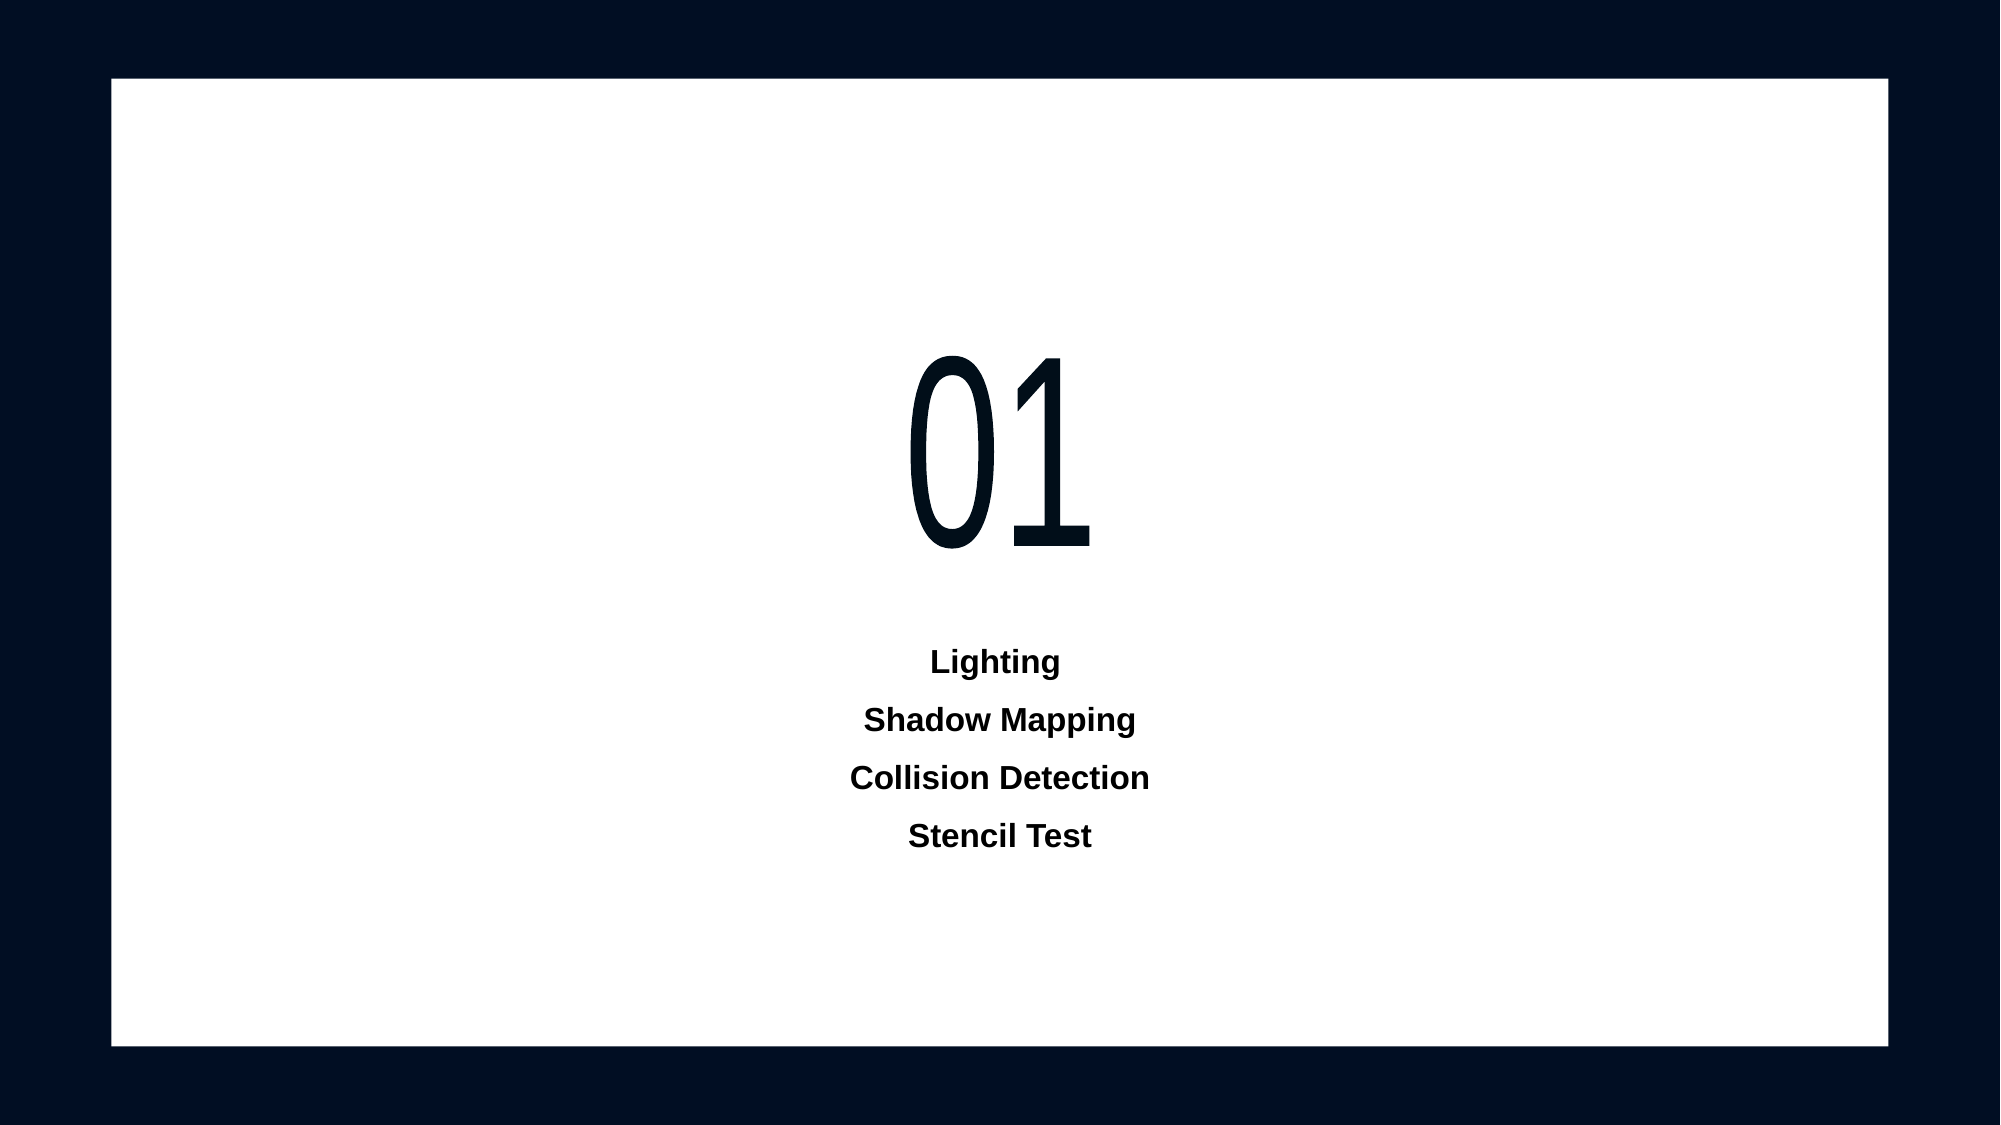

01
#
Lighting
Shadow Mapping
Collision Detection
Stencil Test